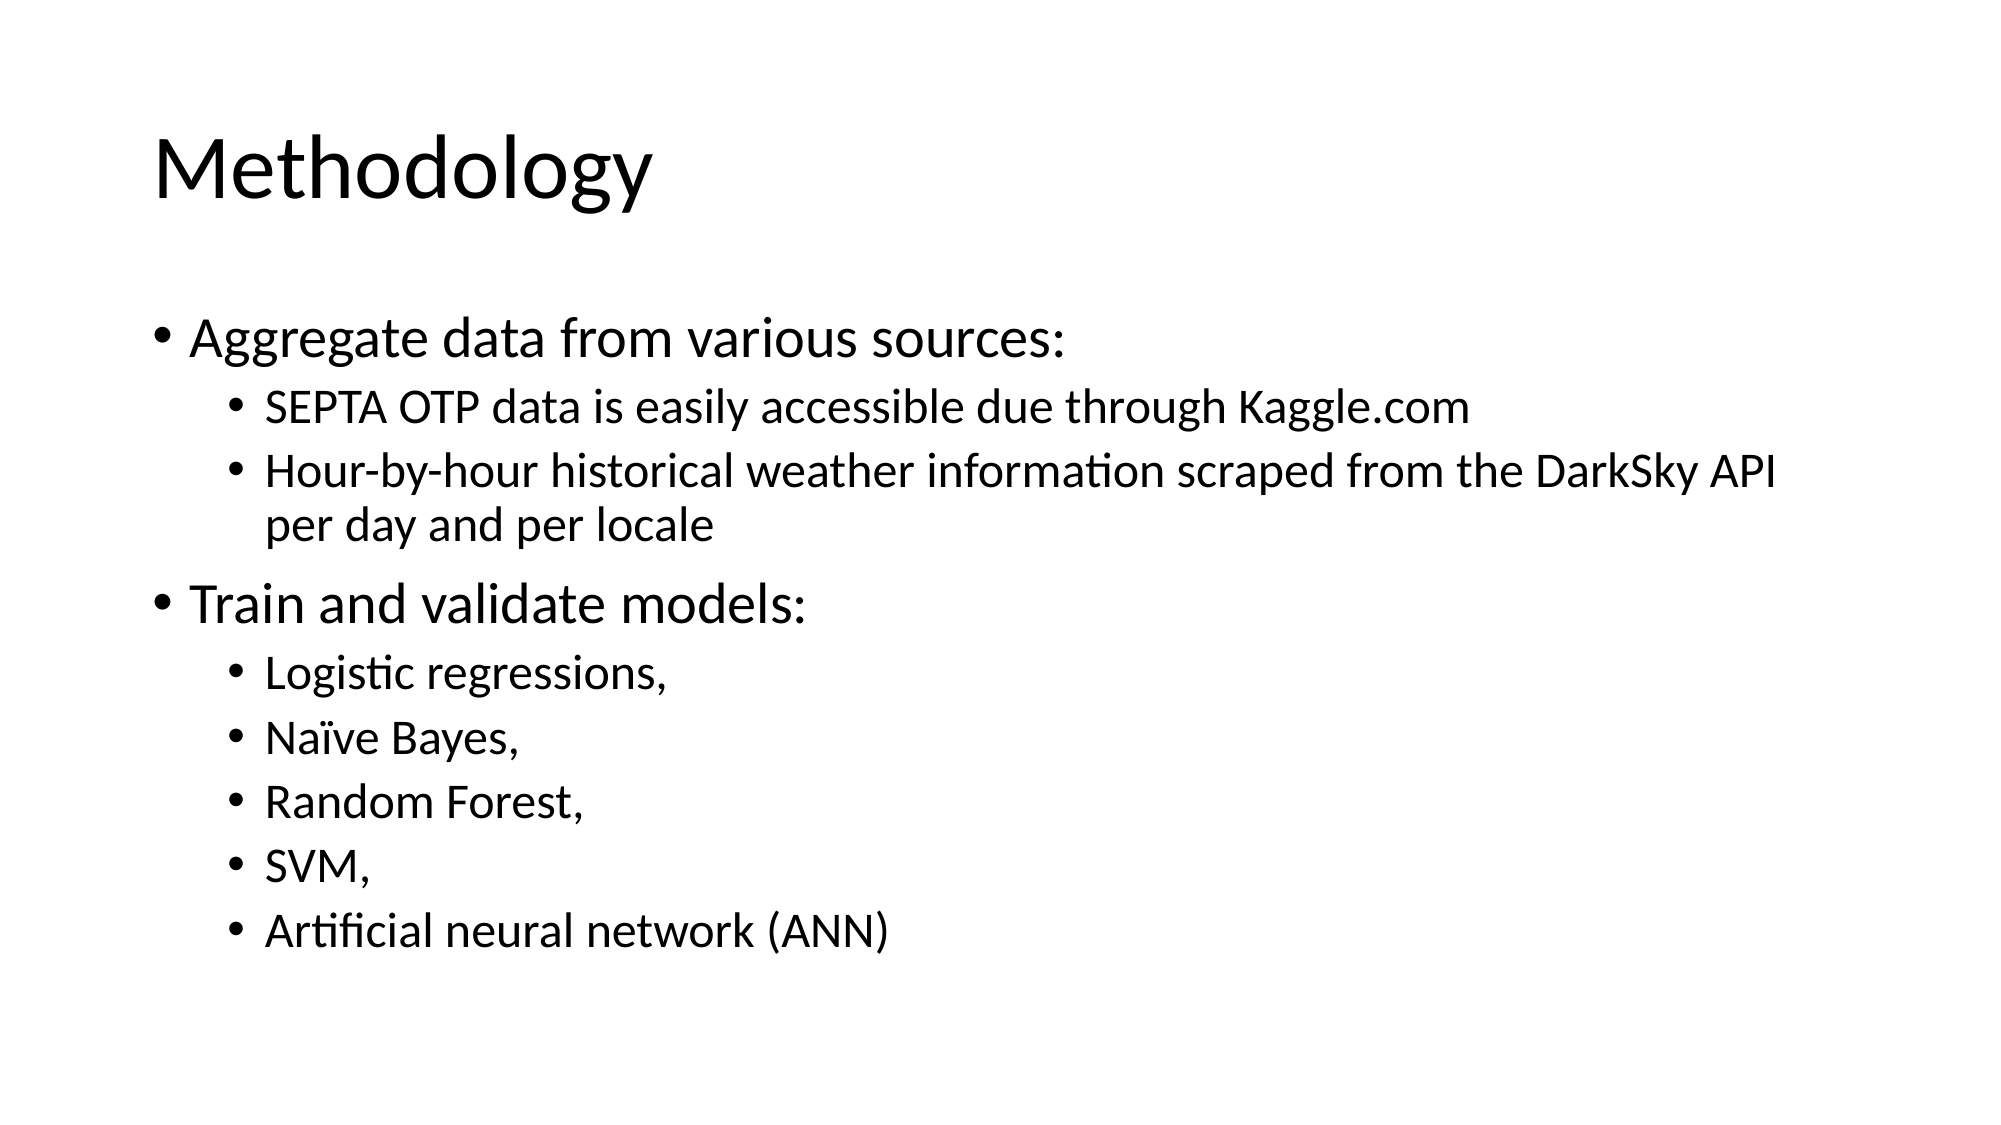

# Methodology
Aggregate data from various sources:
SEPTA OTP data is easily accessible due through Kaggle.com
Hour-by-hour historical weather information scraped from the DarkSky API per day and per locale
Train and validate models:
Logistic regressions,
Naïve Bayes,
Random Forest,
SVM,
Artificial neural network (ANN)